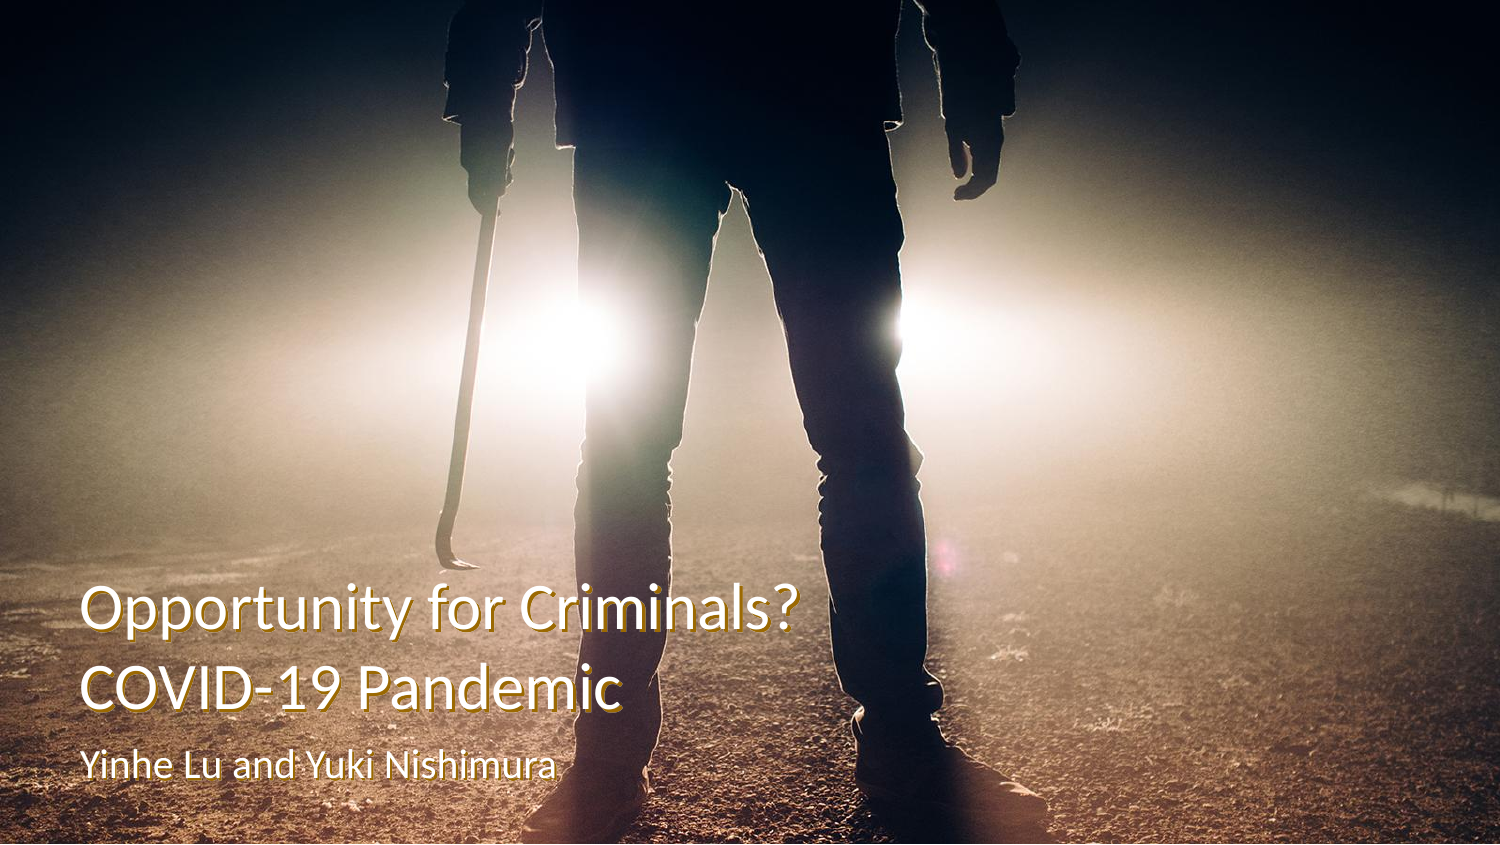

# Opportunity for Criminals?
COVID-19 Pandemic
Yinhe Lu and Yuki Nishimura